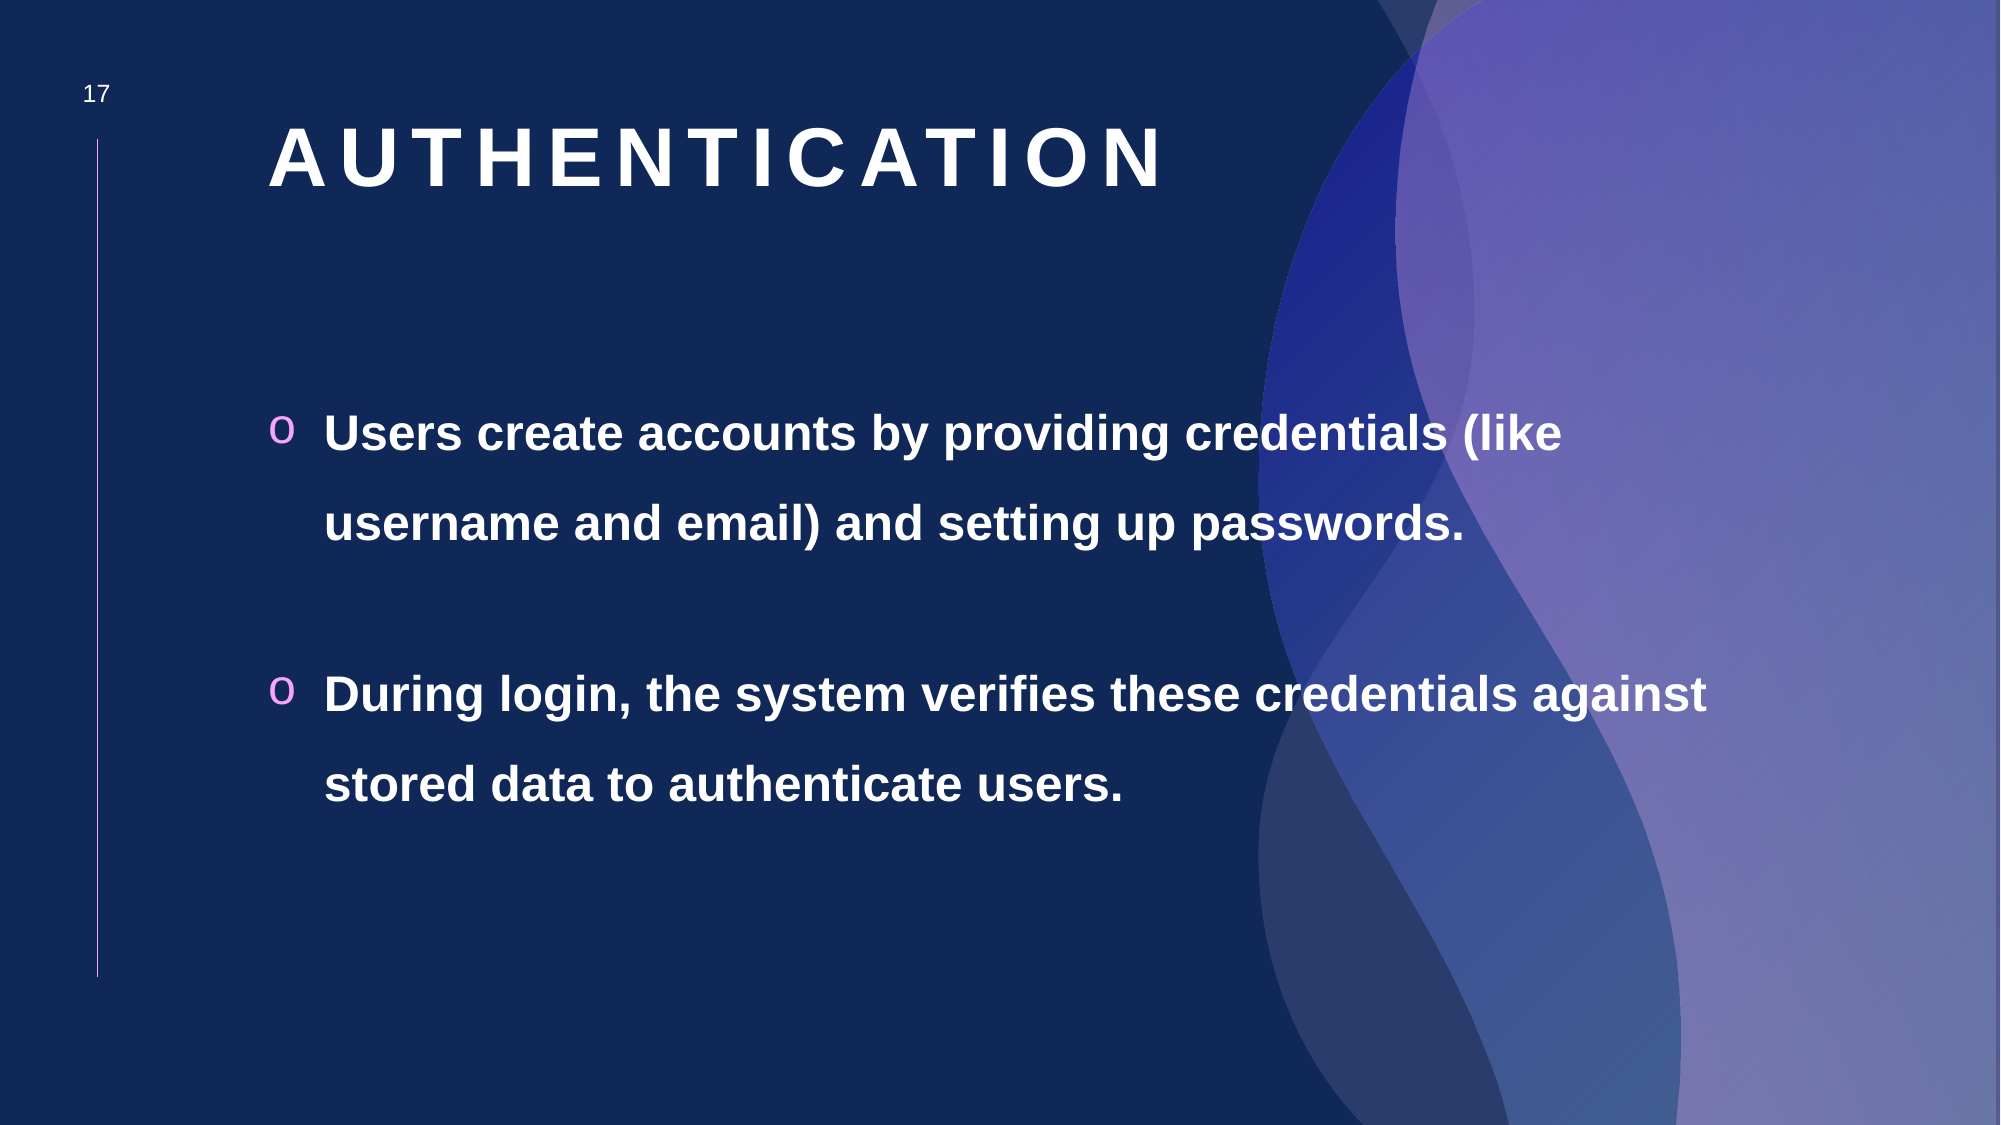

17
# Authentication
Users create accounts by providing credentials (like username and email) and setting up passwords.
During login, the system verifies these credentials against stored data to authenticate users.